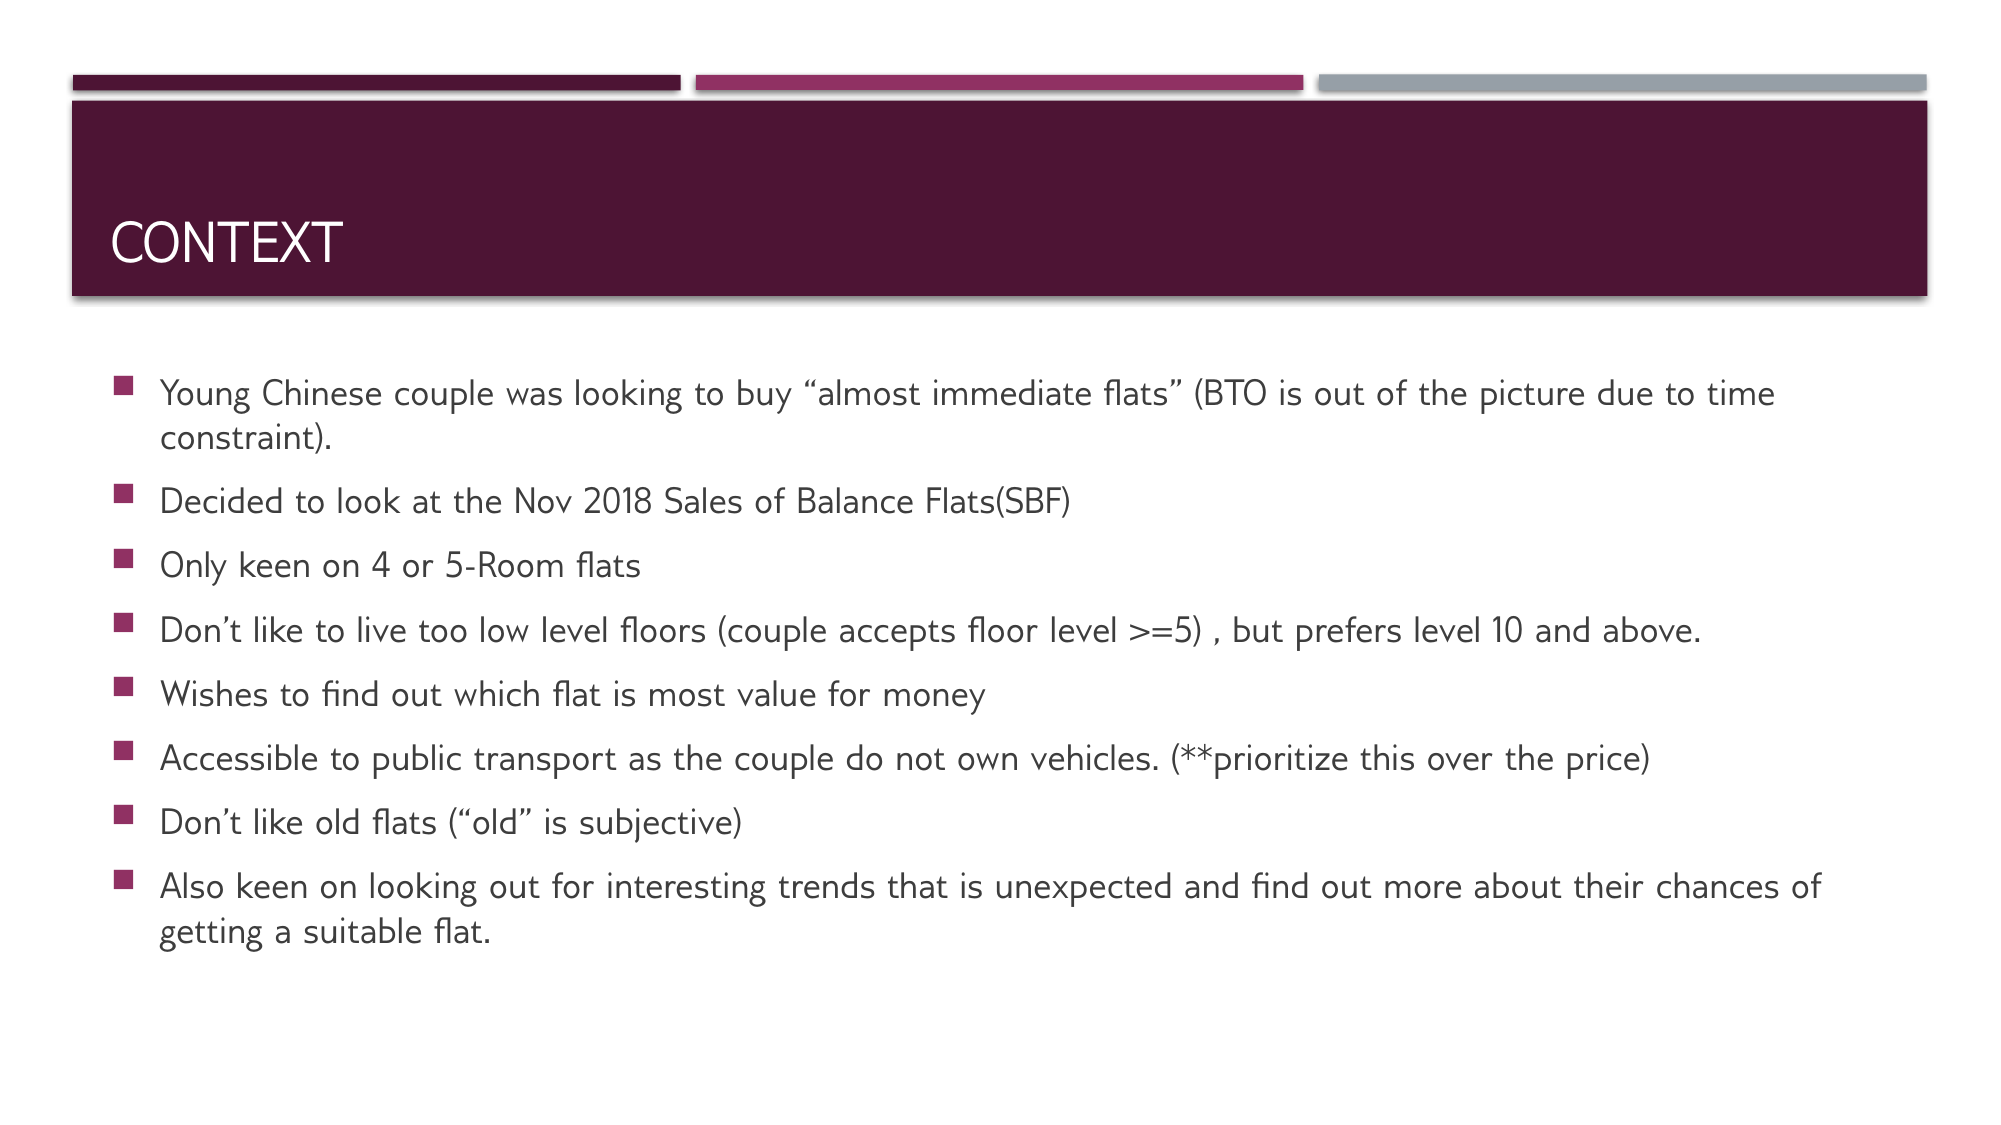

# context
Young Chinese couple was looking to buy “almost immediate flats” (BTO is out of the picture due to time constraint).
Decided to look at the Nov 2018 Sales of Balance Flats(SBF)
Only keen on 4 or 5-Room flats
Don’t like to live too low level floors (couple accepts floor level >=5) , but prefers level 10 and above.
Wishes to find out which flat is most value for money
Accessible to public transport as the couple do not own vehicles. (**prioritize this over the price)
Don’t like old flats (“old” is subjective)
Also keen on looking out for interesting trends that is unexpected and find out more about their chances of getting a suitable flat.